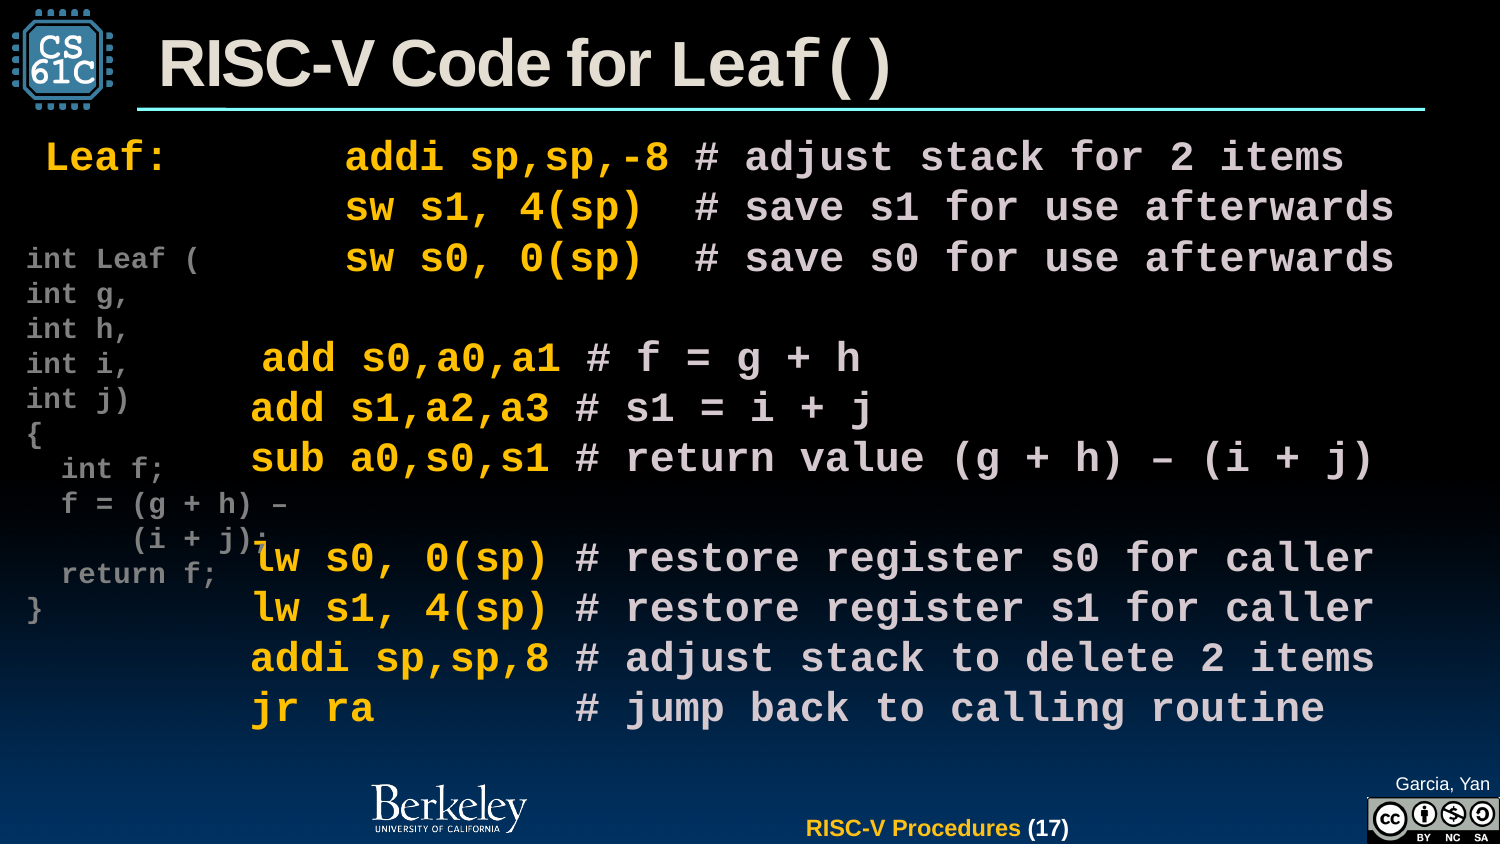

# RISC-V Code for Leaf()
Leaf: 	addi sp,sp,-8 # adjust stack for 2 items
		sw s1, 4(sp)  # save s1 for use afterwards
      	sw s0, 0(sp)  # save s0 for use afterwards

      	add s0,a0,a1 # f = g + h
      	add s1,a2,a3 # s1 = i + j
      	sub a0,s0,s1 # return value (g + h) – (i + j)

      	lw s0, 0(sp) # restore register s0 for caller
      	lw s1, 4(sp) # restore register s1 for caller
      	addi sp,sp,8 # adjust stack to delete 2 items
      	jr ra 	 # jump back to calling routine
int Leaf (
int g,
int h,
int i,
int j)
{
  int f;
  f = (g + h) –
      (i + j);
  return f;
}